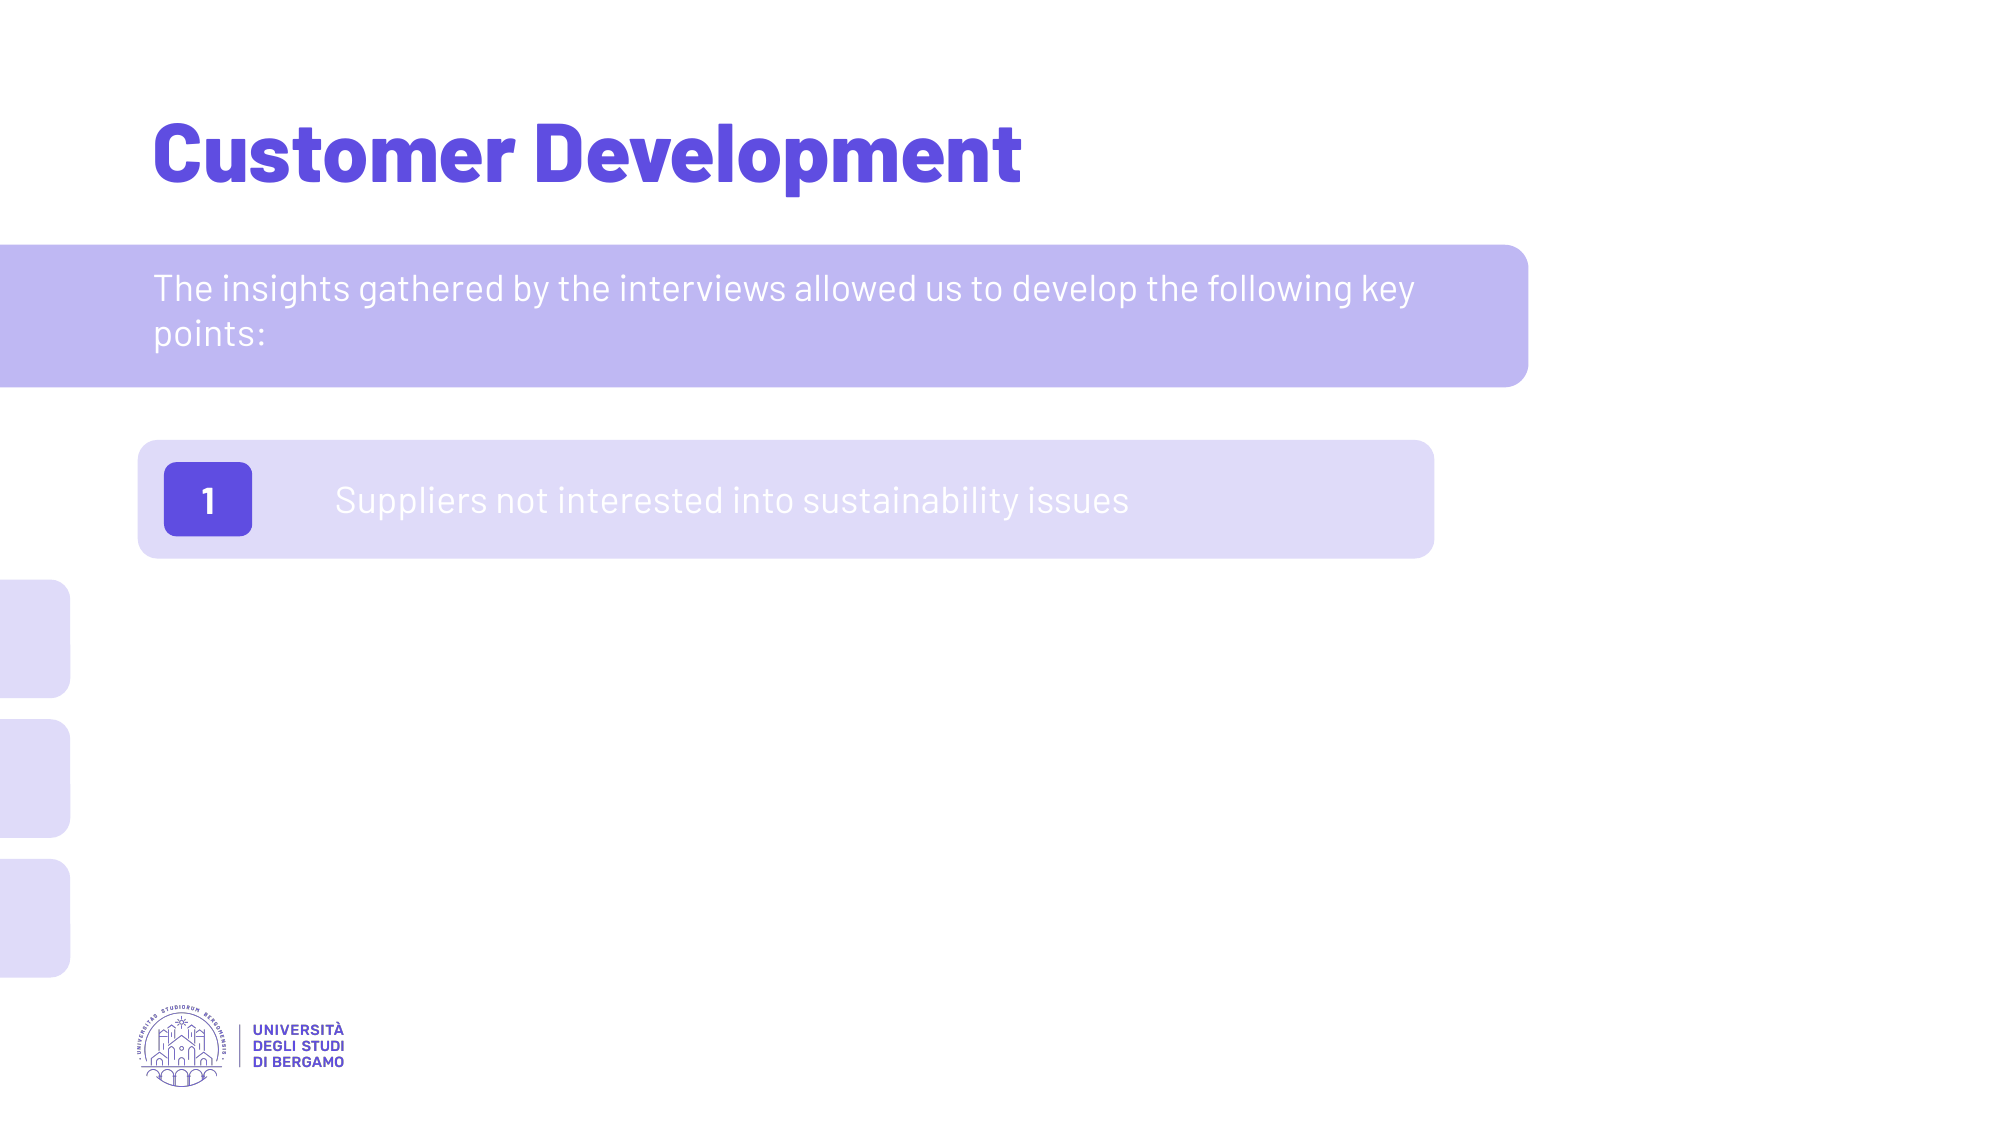

Customer Development

The insights gathered by the interviews allowed us to develop the following key points:

1
Suppliers not interested into sustainability issues

2
Employee training

3
Increasing overall operational and energy efficiency of the venue

4
Avoiding food waste